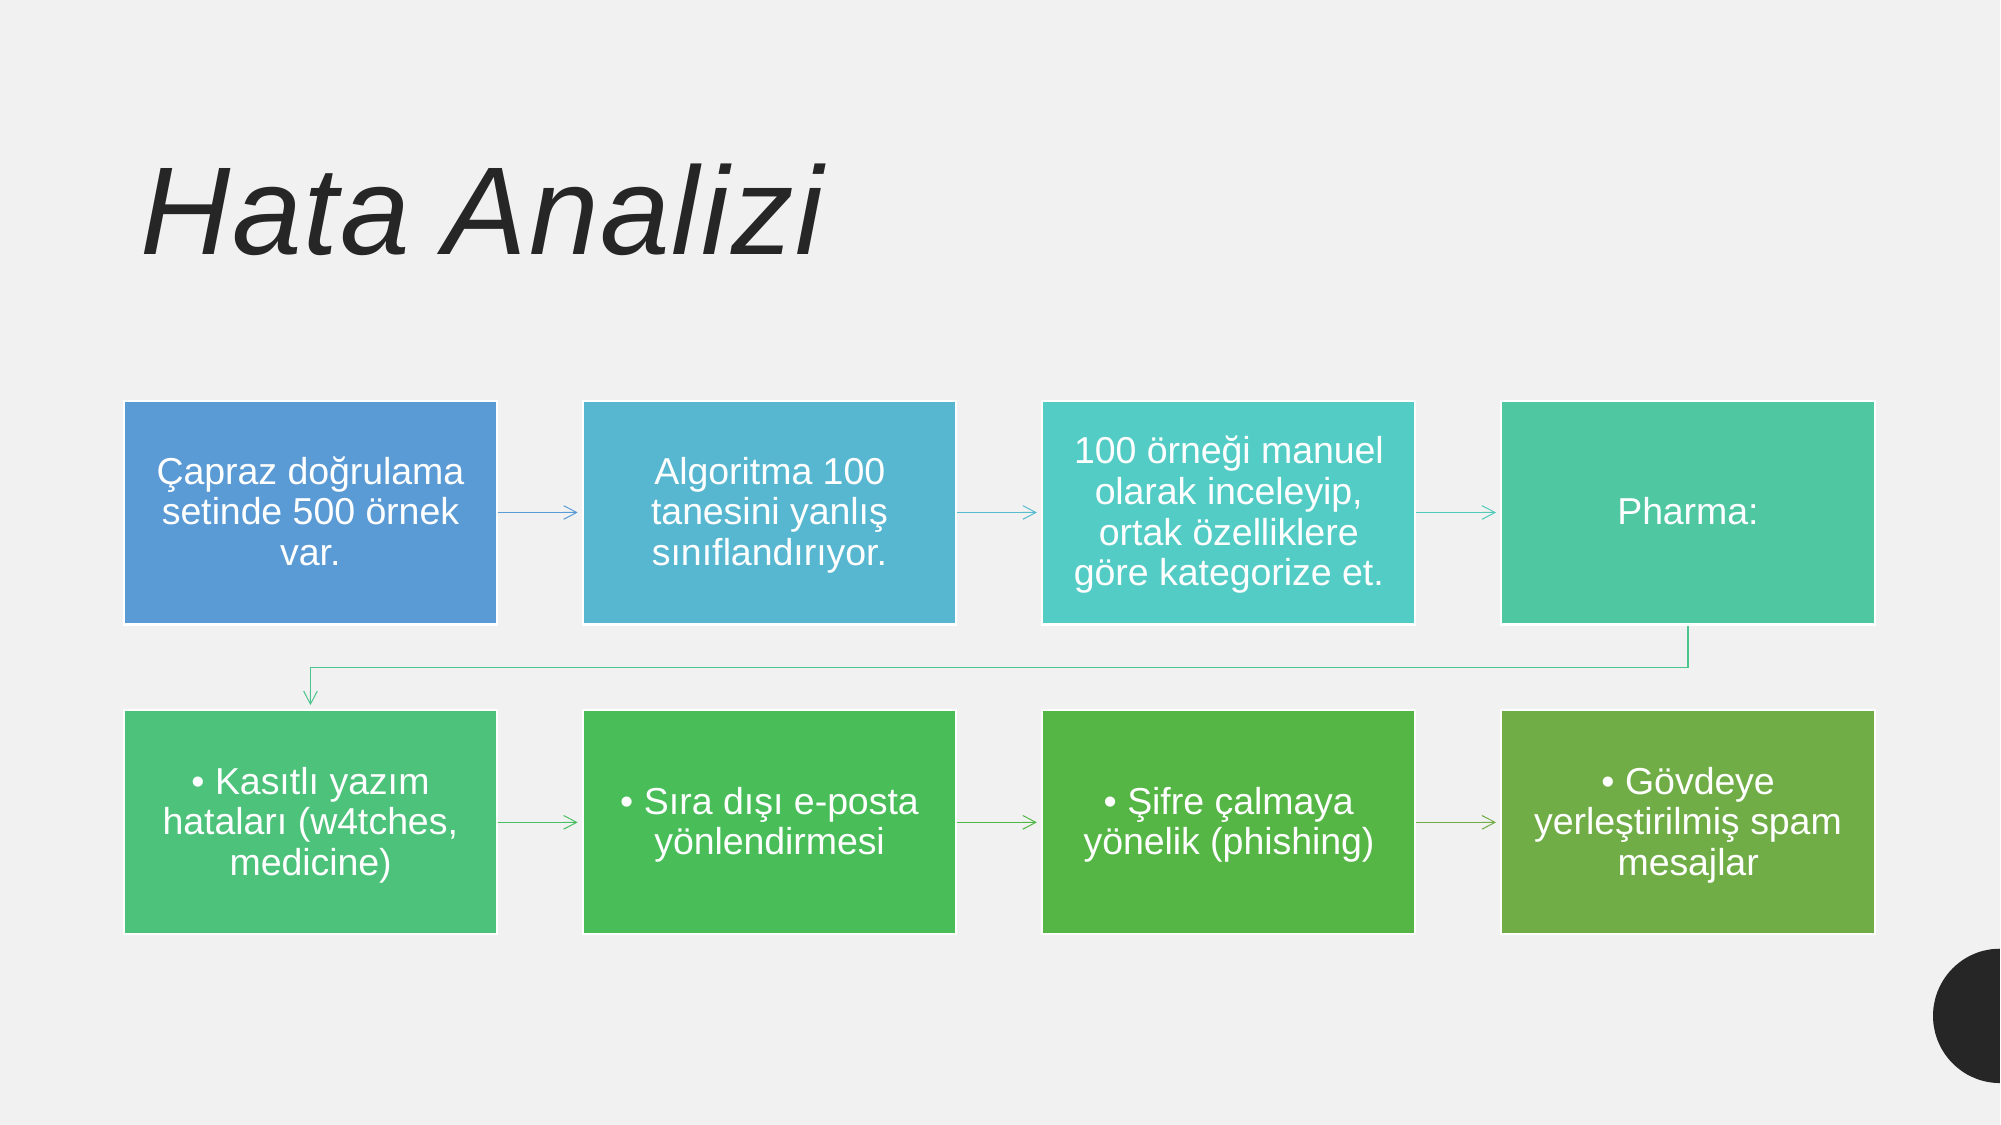

Hata Analizi

Çapraz doğrulama setinde 500 örnek var.

Algoritma 100 tanesini yanlış sınıflandırıyor.

100 örneği manuel olarak inceleyip, ortak özelliklere göre kategorize et.

Pharma:

• Kasıtlı yazım hataları (w4tches, medicine)

• Sıra dışı e-posta yönlendirmesi

• Şifre çalmaya yönelik (phishing)
• Gövdeye yerleştirilmiş spam mesajlar